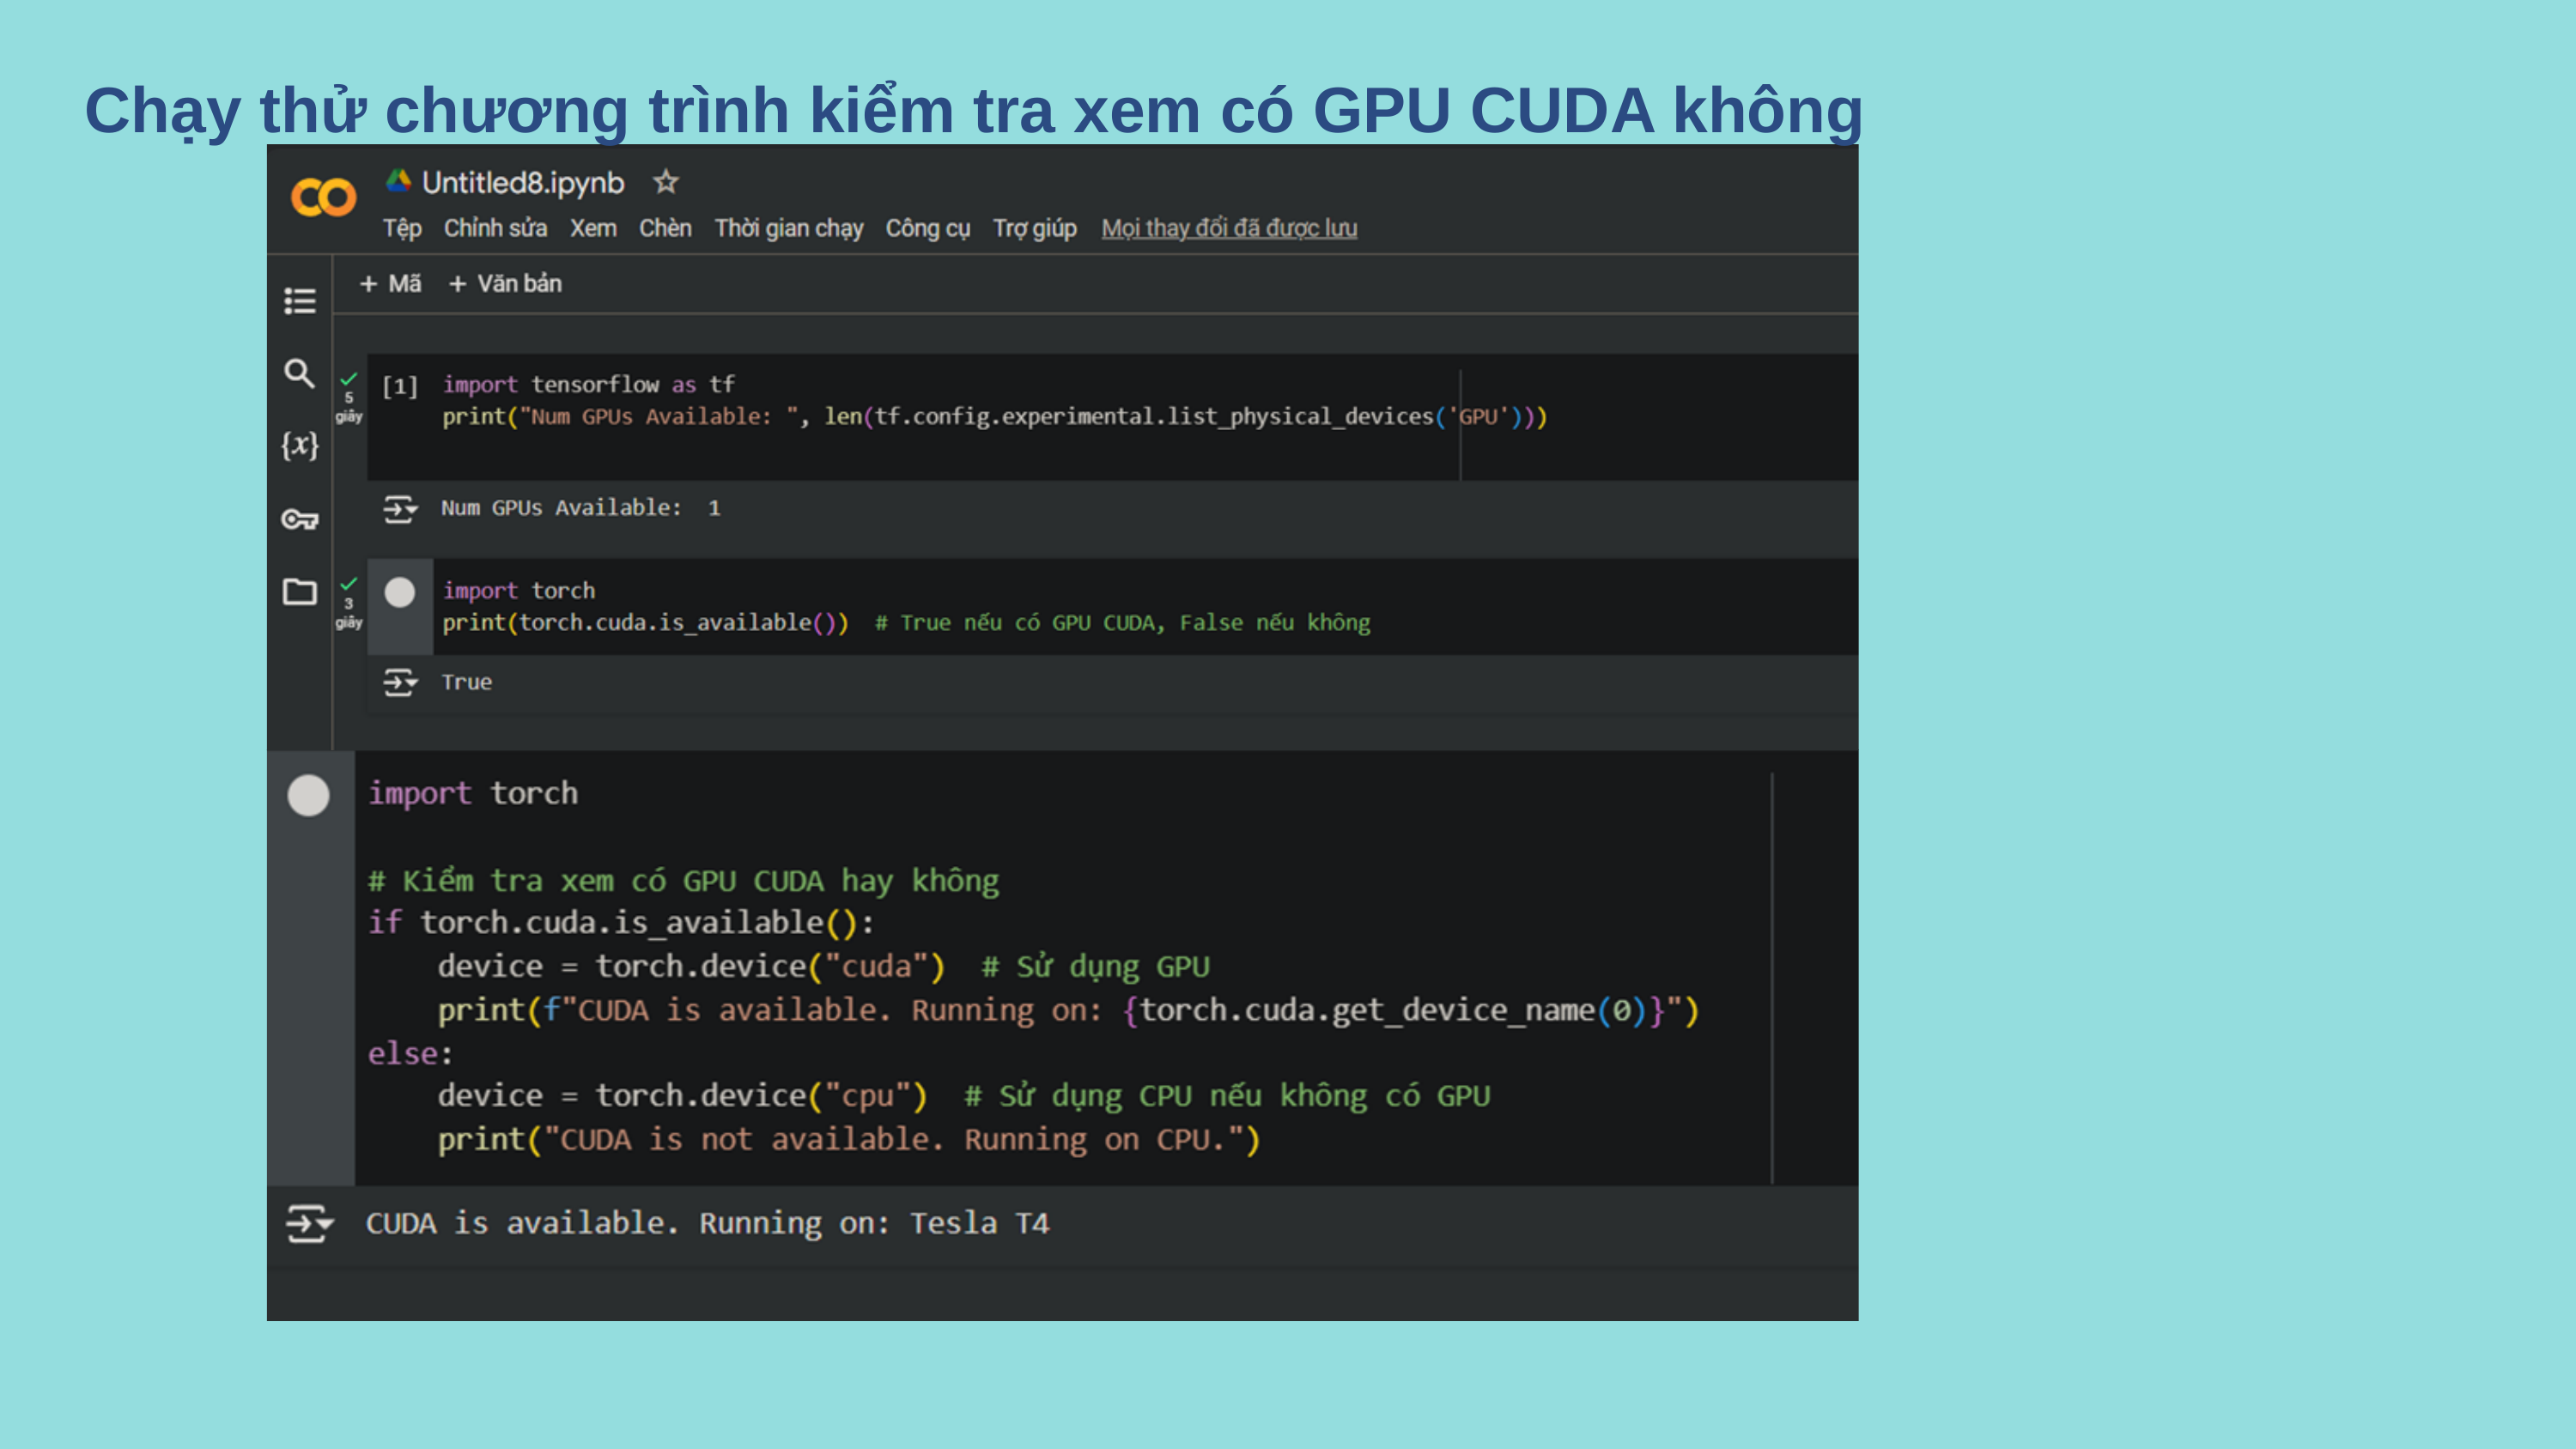

Chạy thử chương trình kiểm tra xem có GPU CUDA không